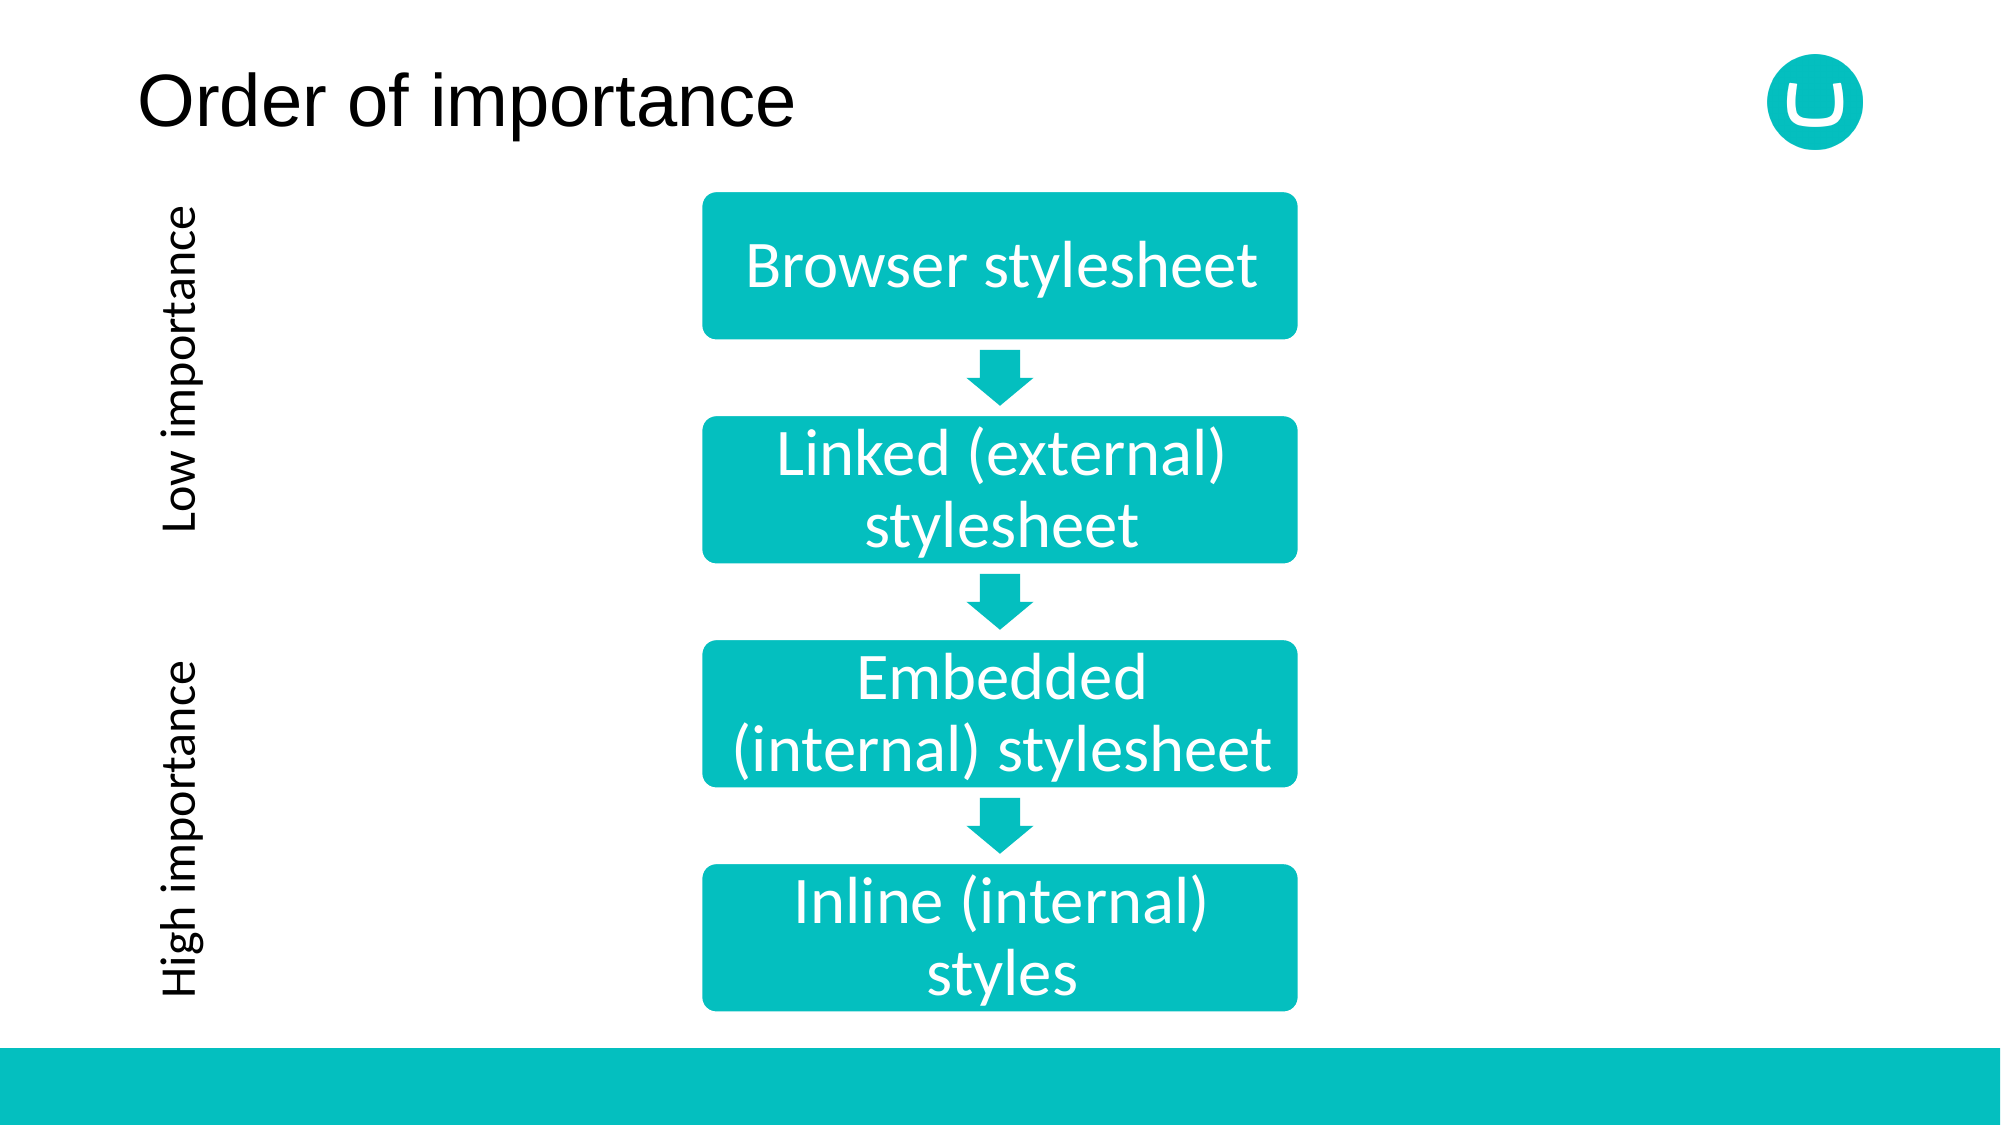

# Order of importance
Browser stylesheet

Linked (external) stylesheet

Embedded (internal) stylesheet

Inline (internal) styles
Low importance
High importance